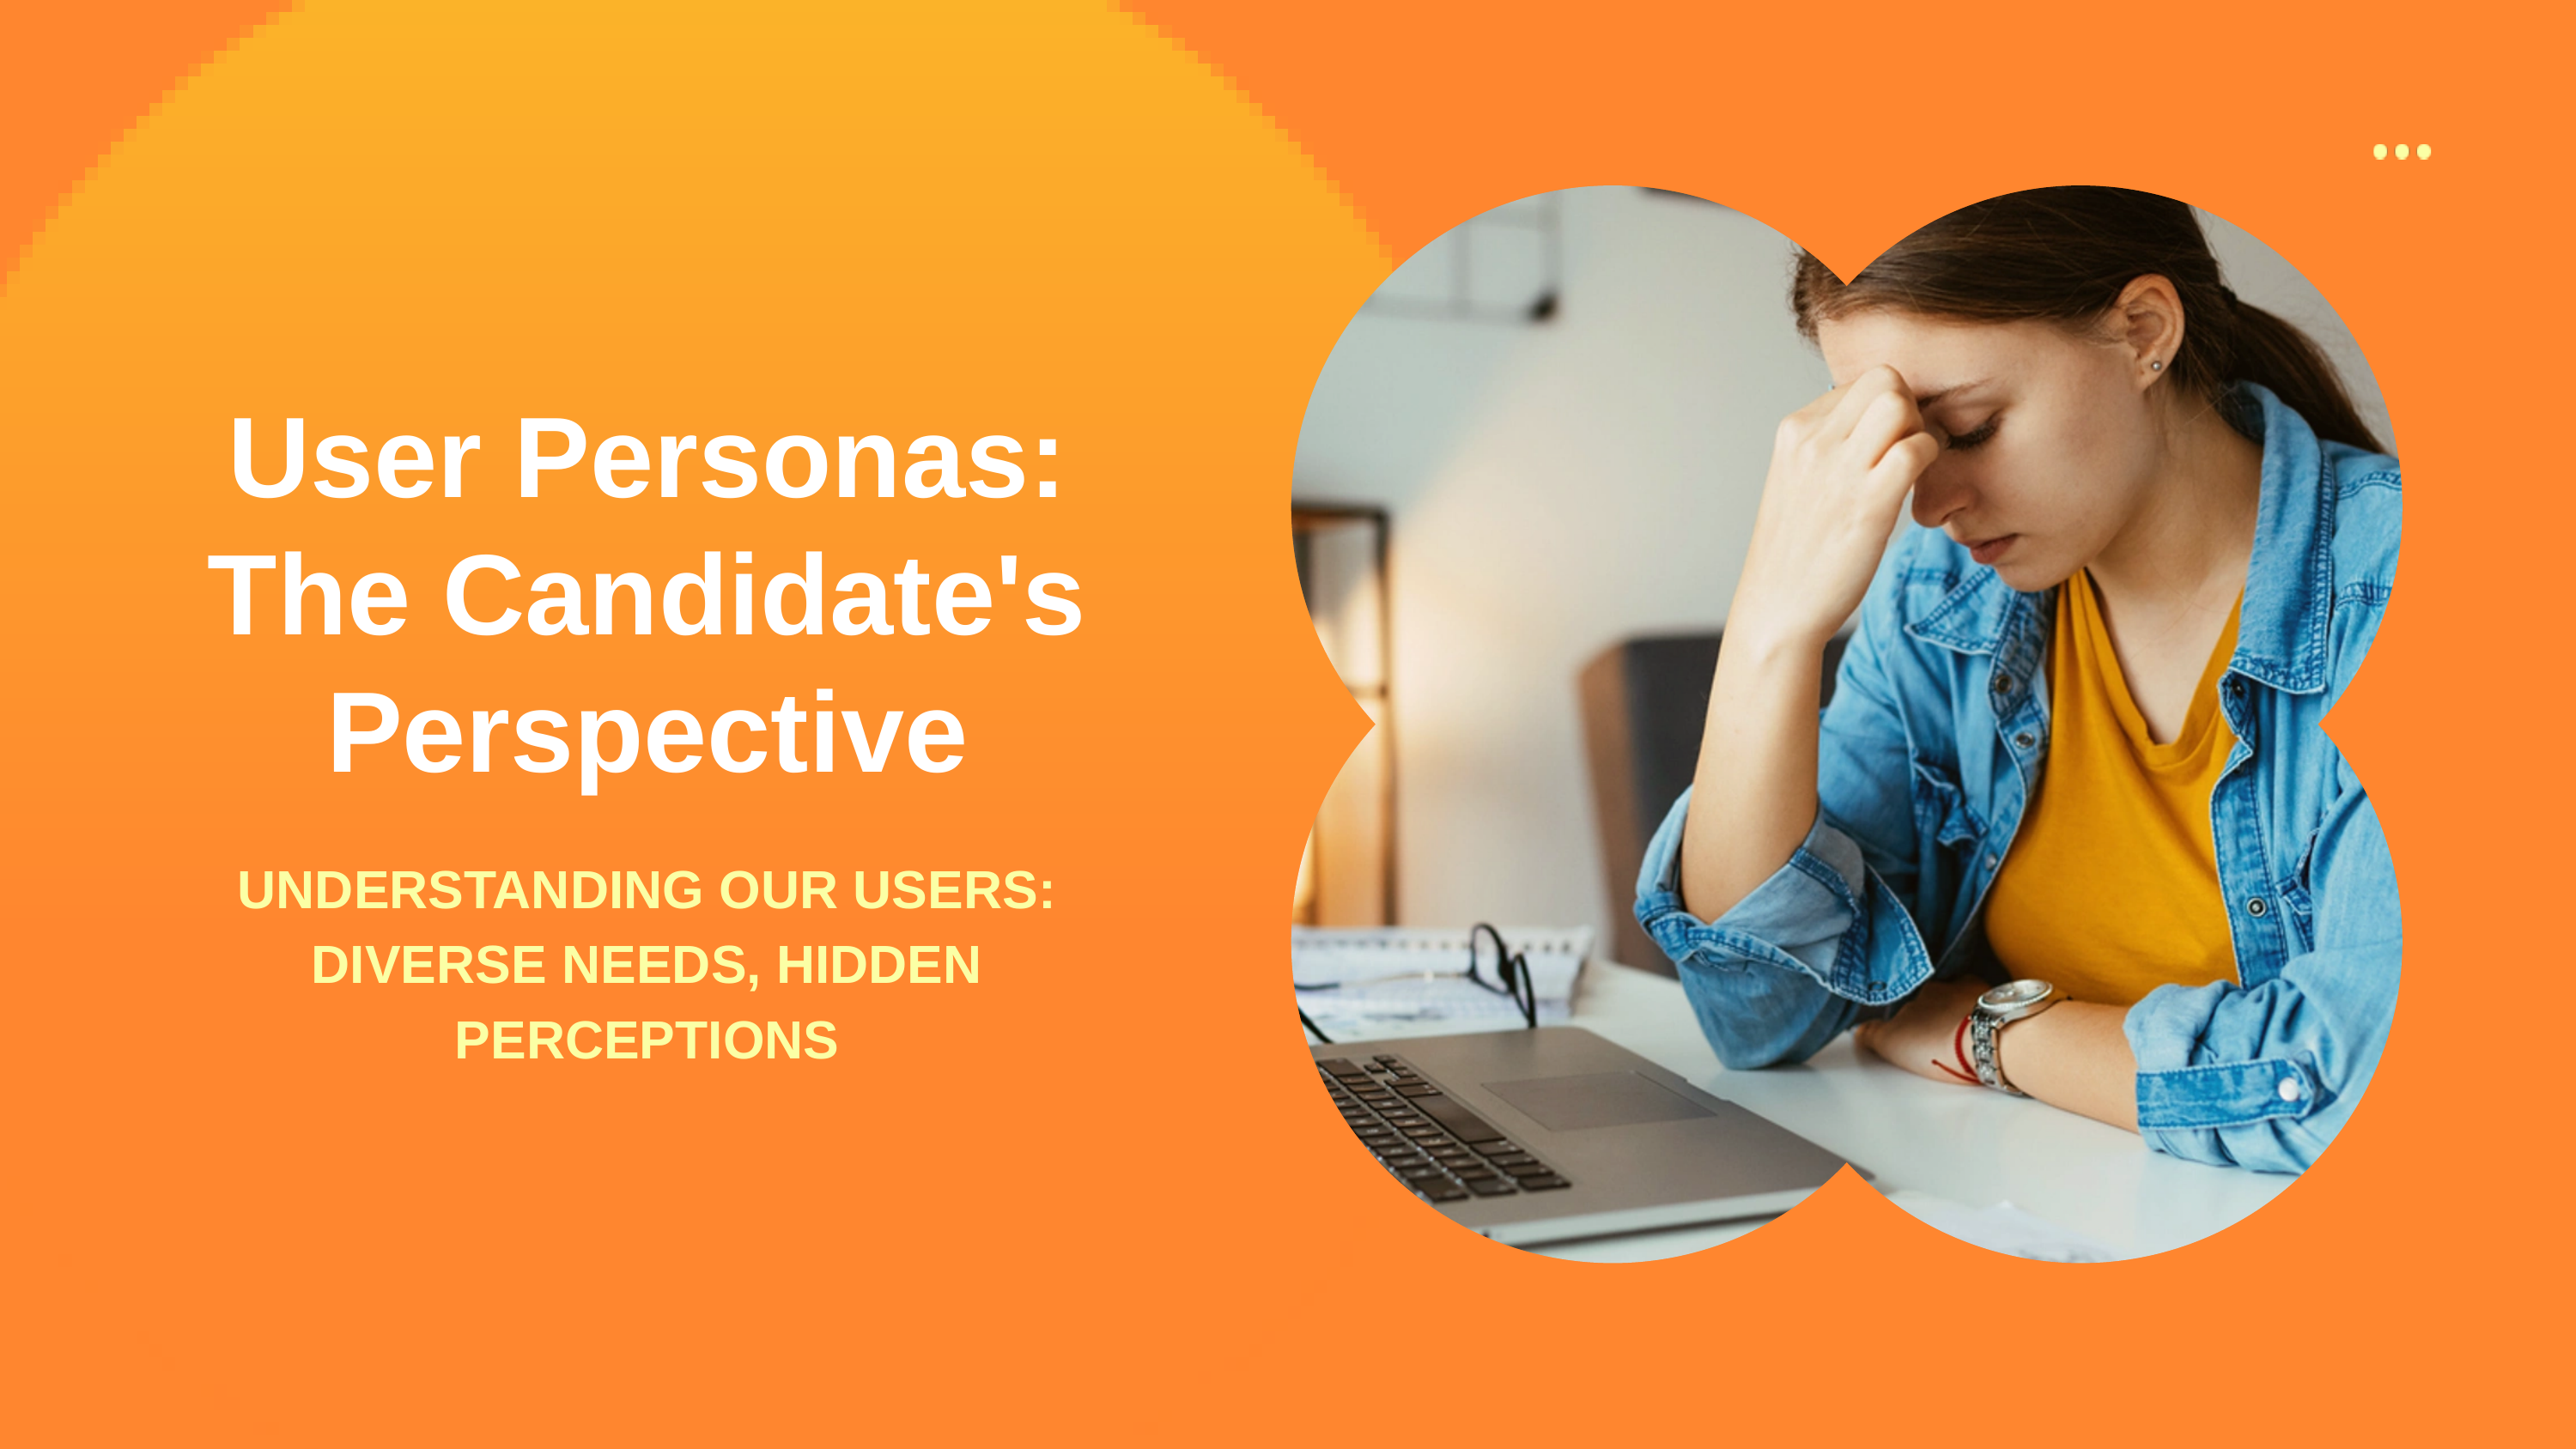

User Personas: The Candidate's Perspective
UNDERSTANDING OUR USERS: DIVERSE NEEDS, HIDDEN PERCEPTIONS